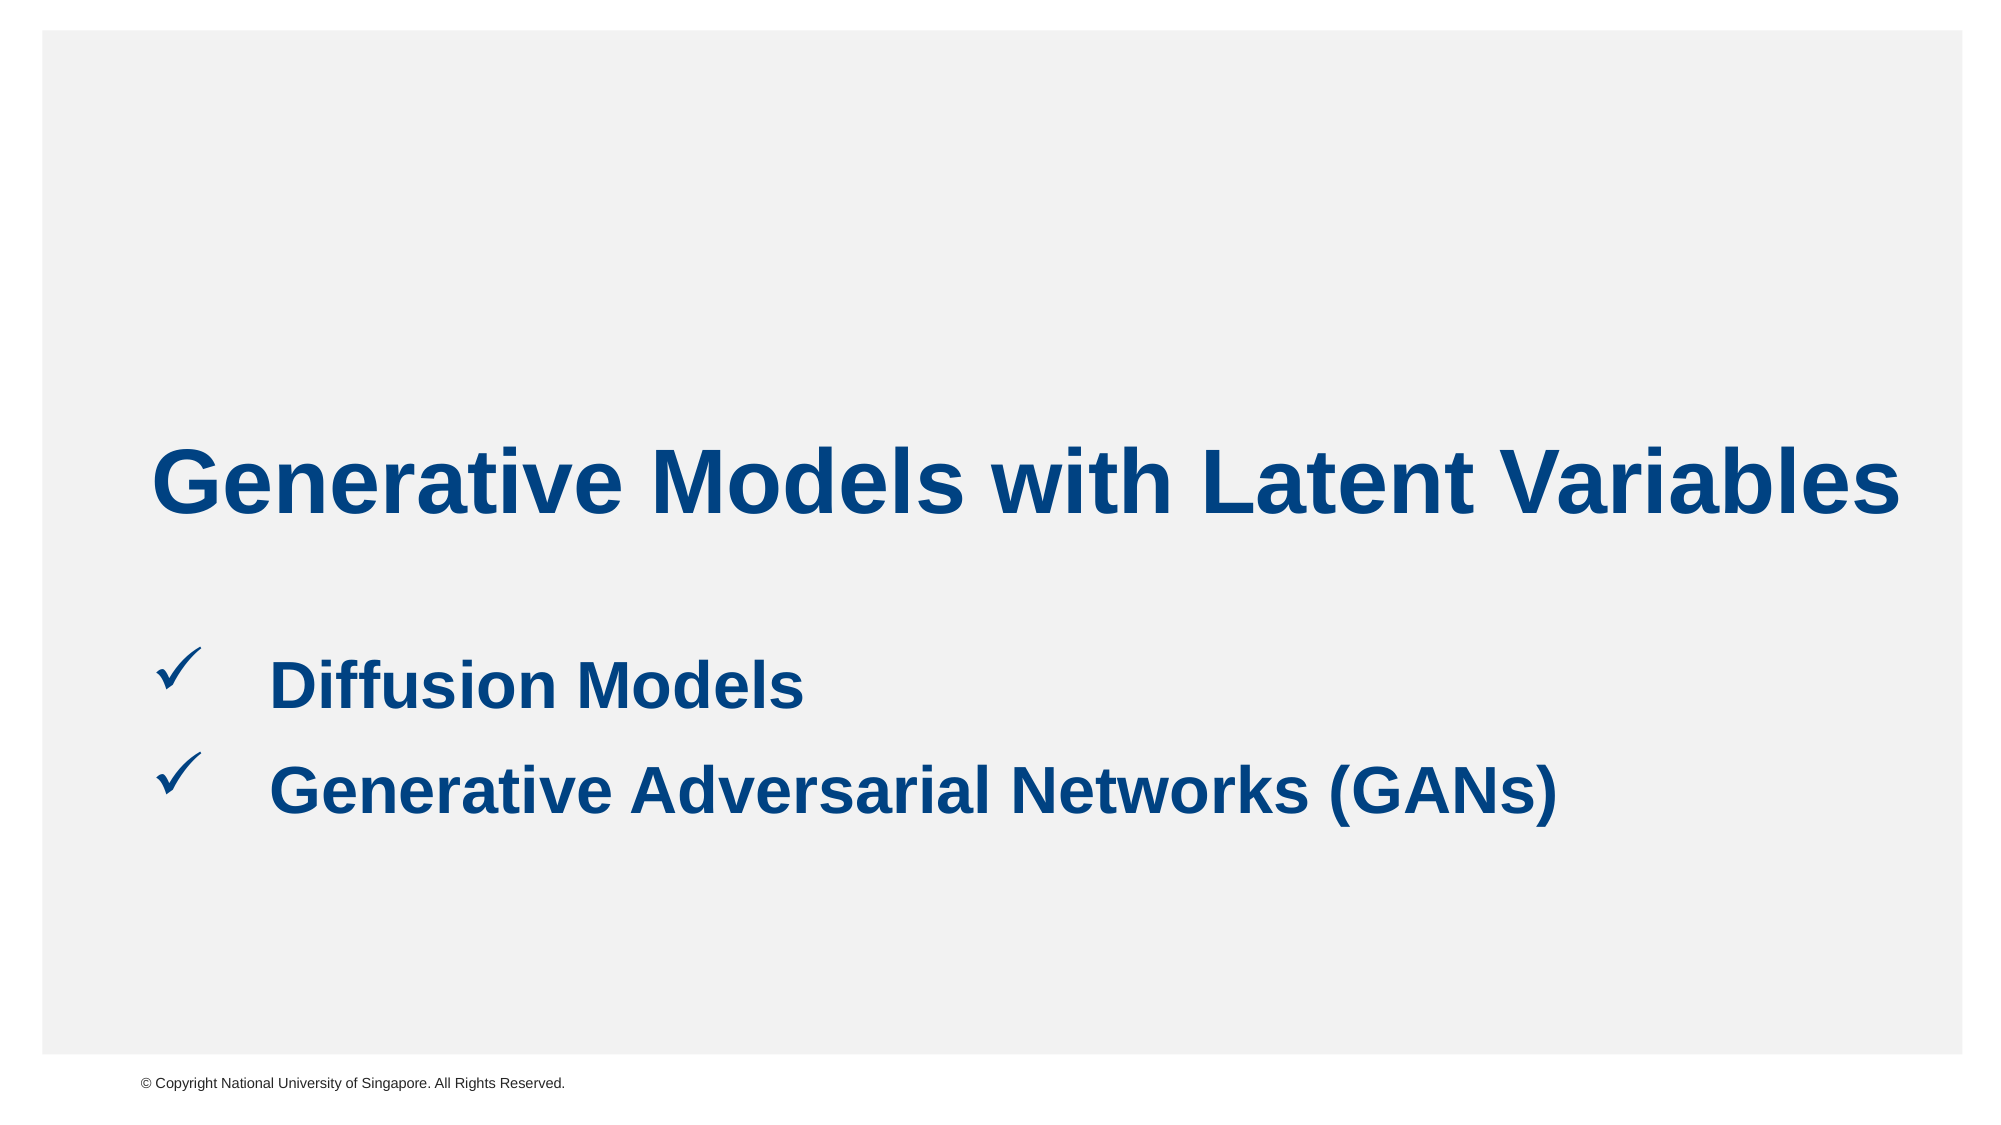

# Generative Models with Latent Variables
Diffusion Models
Generative Adversarial Networks (GANs)